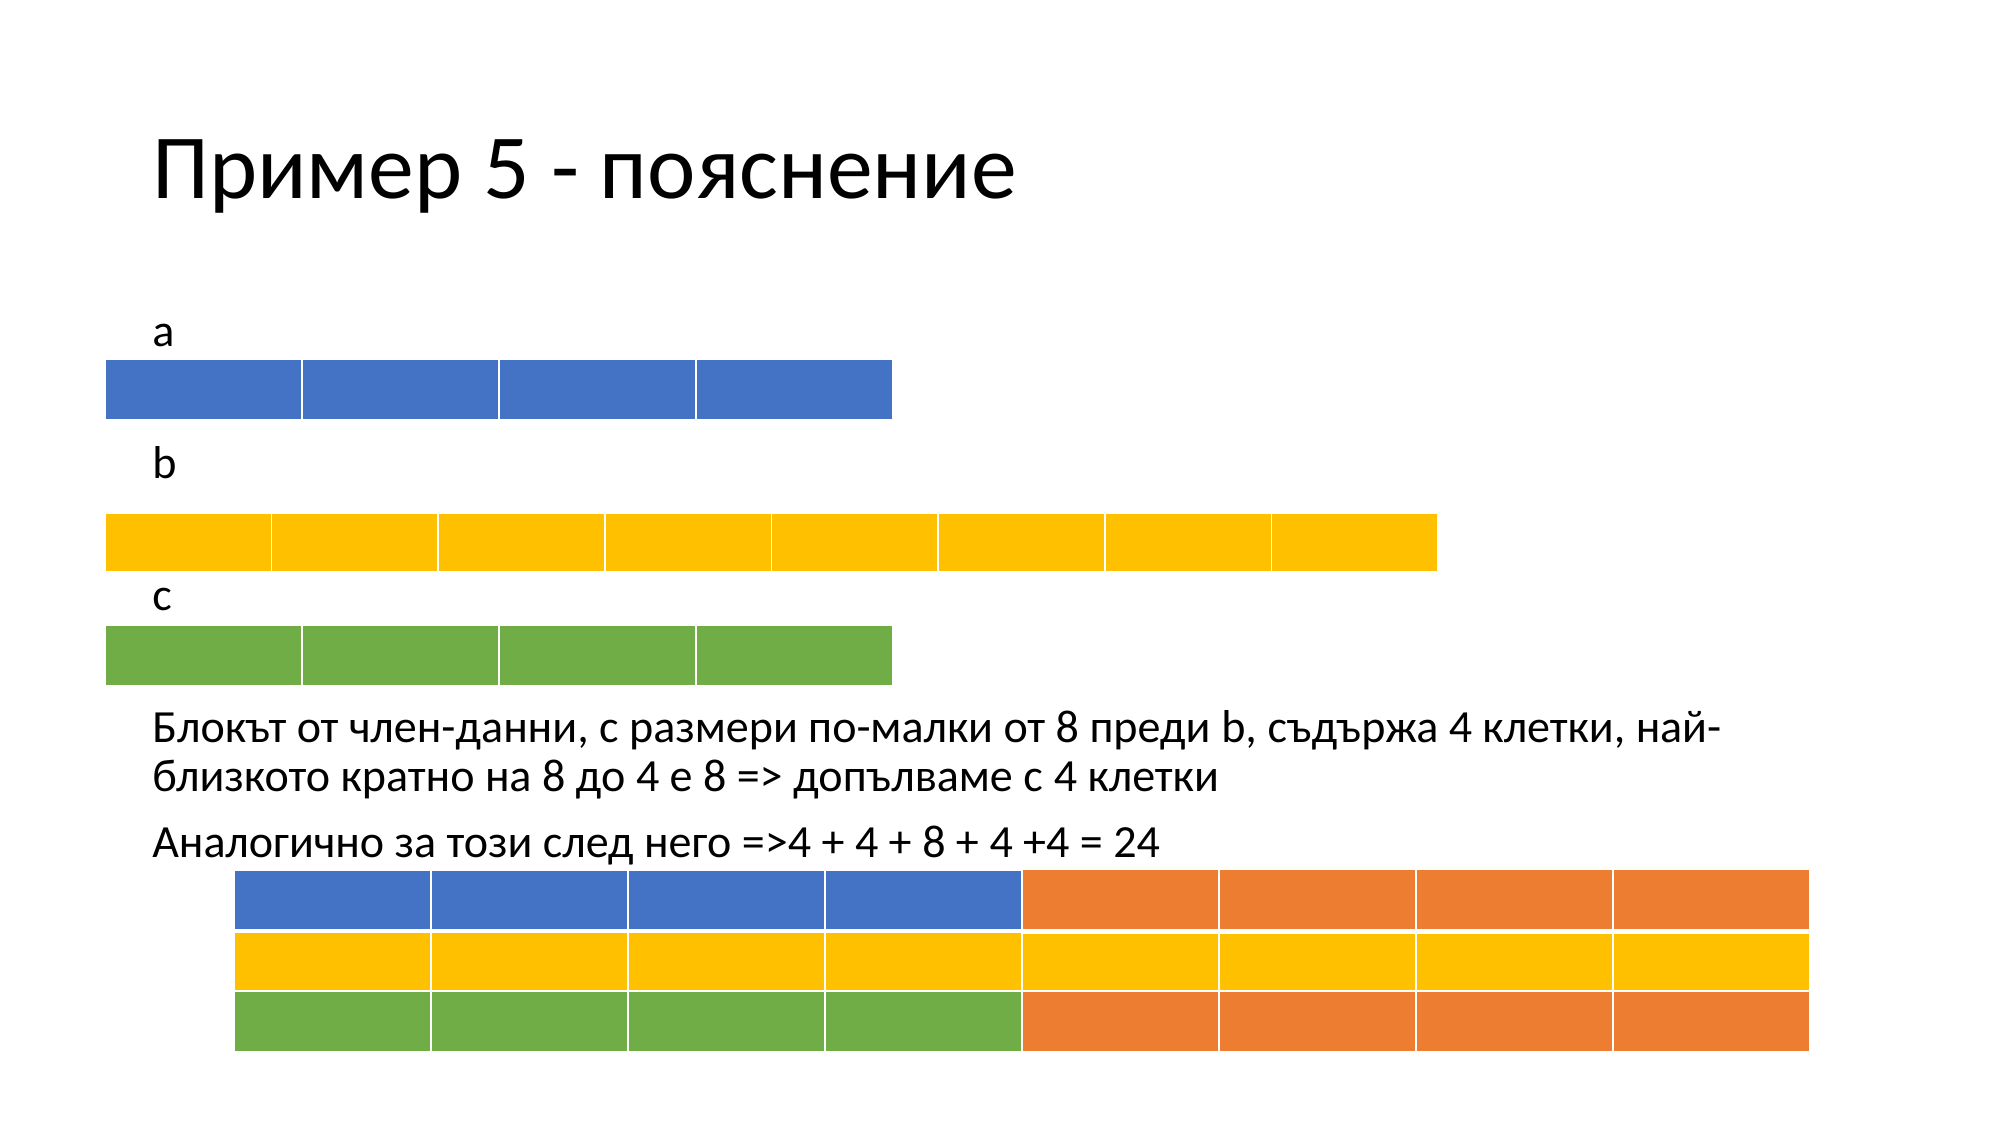

# Пример 5 - пояснение
а

b

c

Блокът от член-данни, с размери по-малки от 8 преди b, съдържа 4 клетки, най-близкото кратно на 8 до 4 е 8 => допълваме с 4 клетки
Аналогично за този след него =>4 + 4 + 8 + 4 +4 = 24

|  |  |  |  |
| --- | --- | --- | --- |
|  |  |  |  |  |  |  |  |
| --- | --- | --- | --- | --- | --- | --- | --- |
|  |  |  |  |
| --- | --- | --- | --- |
|  |  |  |  |
| --- | --- | --- | --- |
|  |  |  |  |
| --- | --- | --- | --- |
|  |  |  |  |  |  |  |  |
| --- | --- | --- | --- | --- | --- | --- | --- |
|  |  |  |  |
| --- | --- | --- | --- |
|  |  |  |  |
| --- | --- | --- | --- |